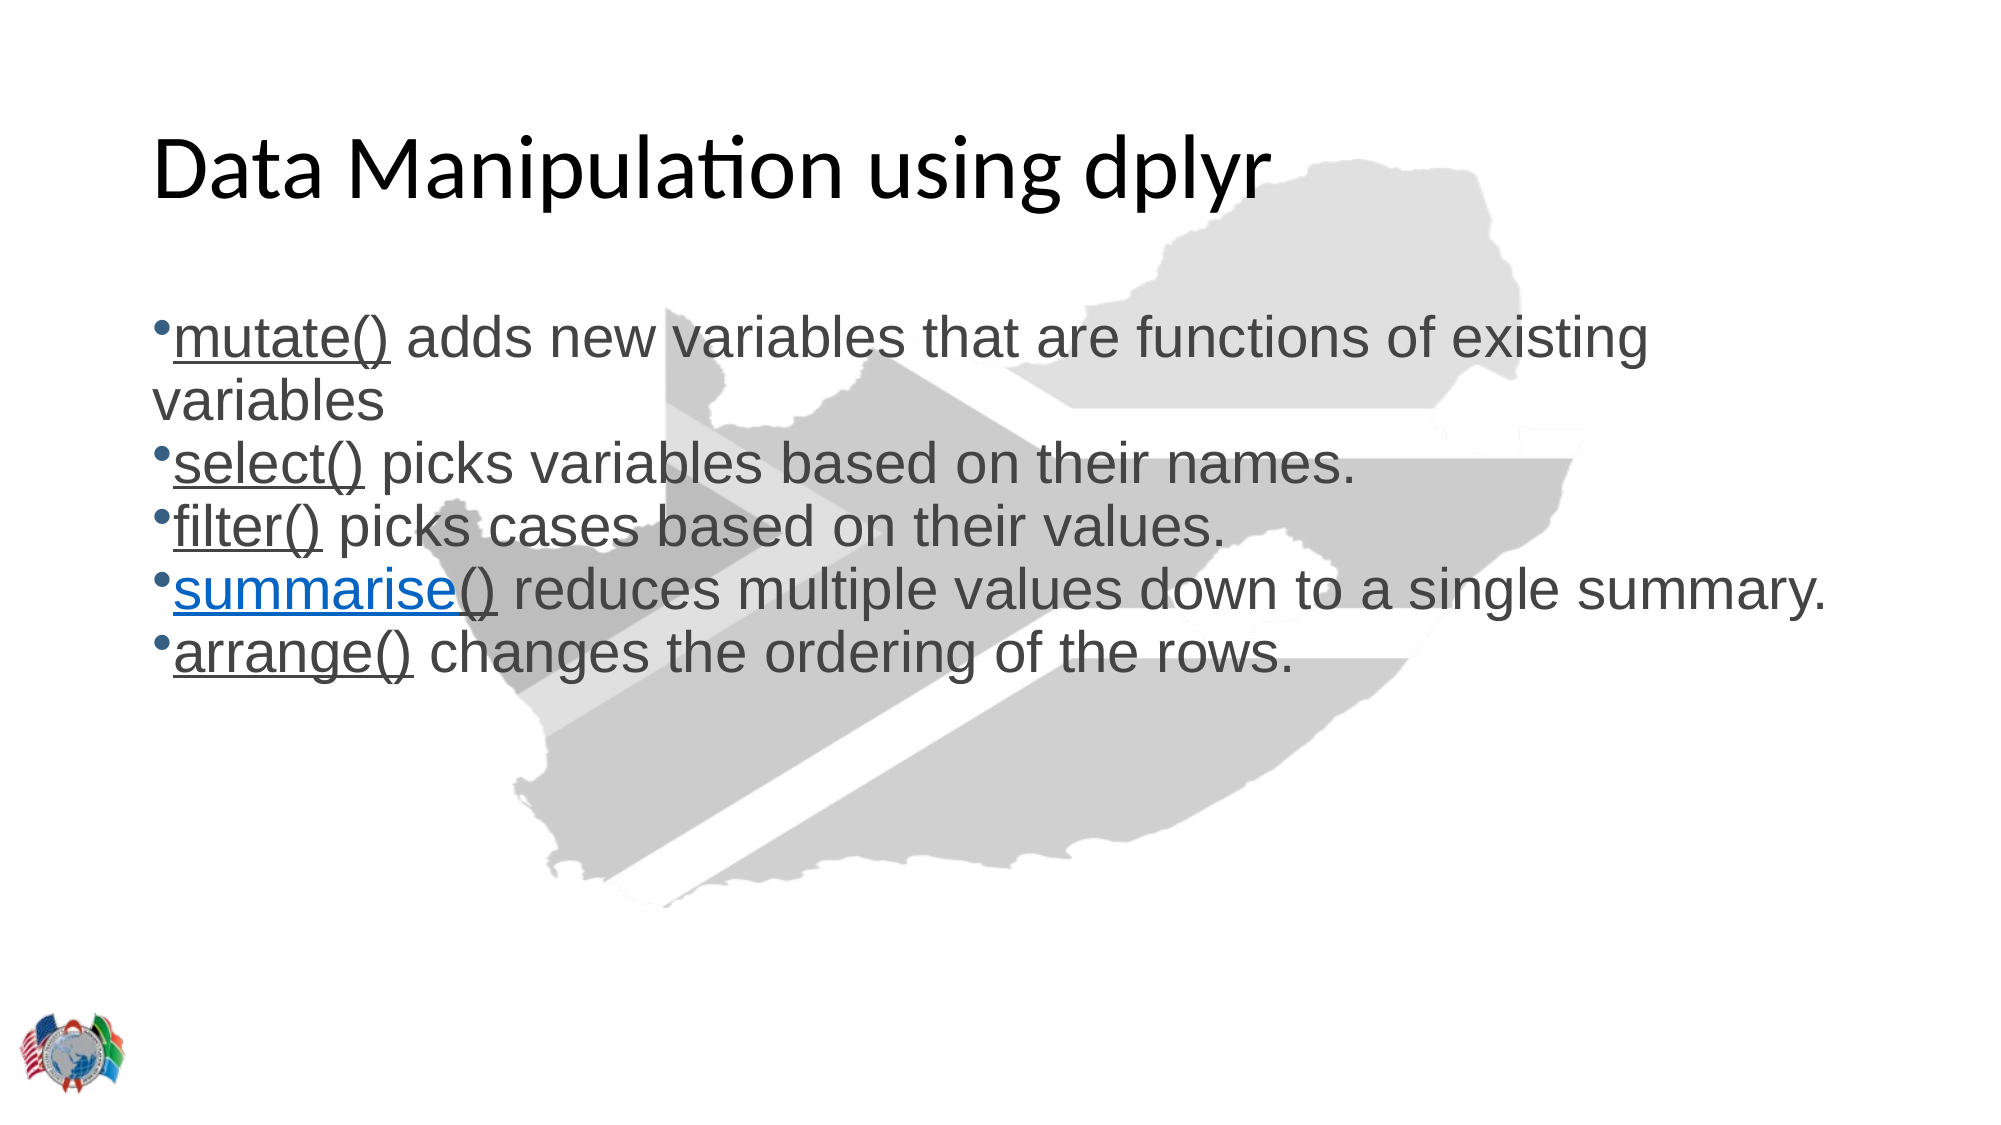

# Data Manipulation using dplyr
mutate() adds new variables that are functions of existing variables
select() picks variables based on their names.
filter() picks cases based on their values.
summarise() reduces multiple values down to a single summary.
arrange() changes the ordering of the rows.